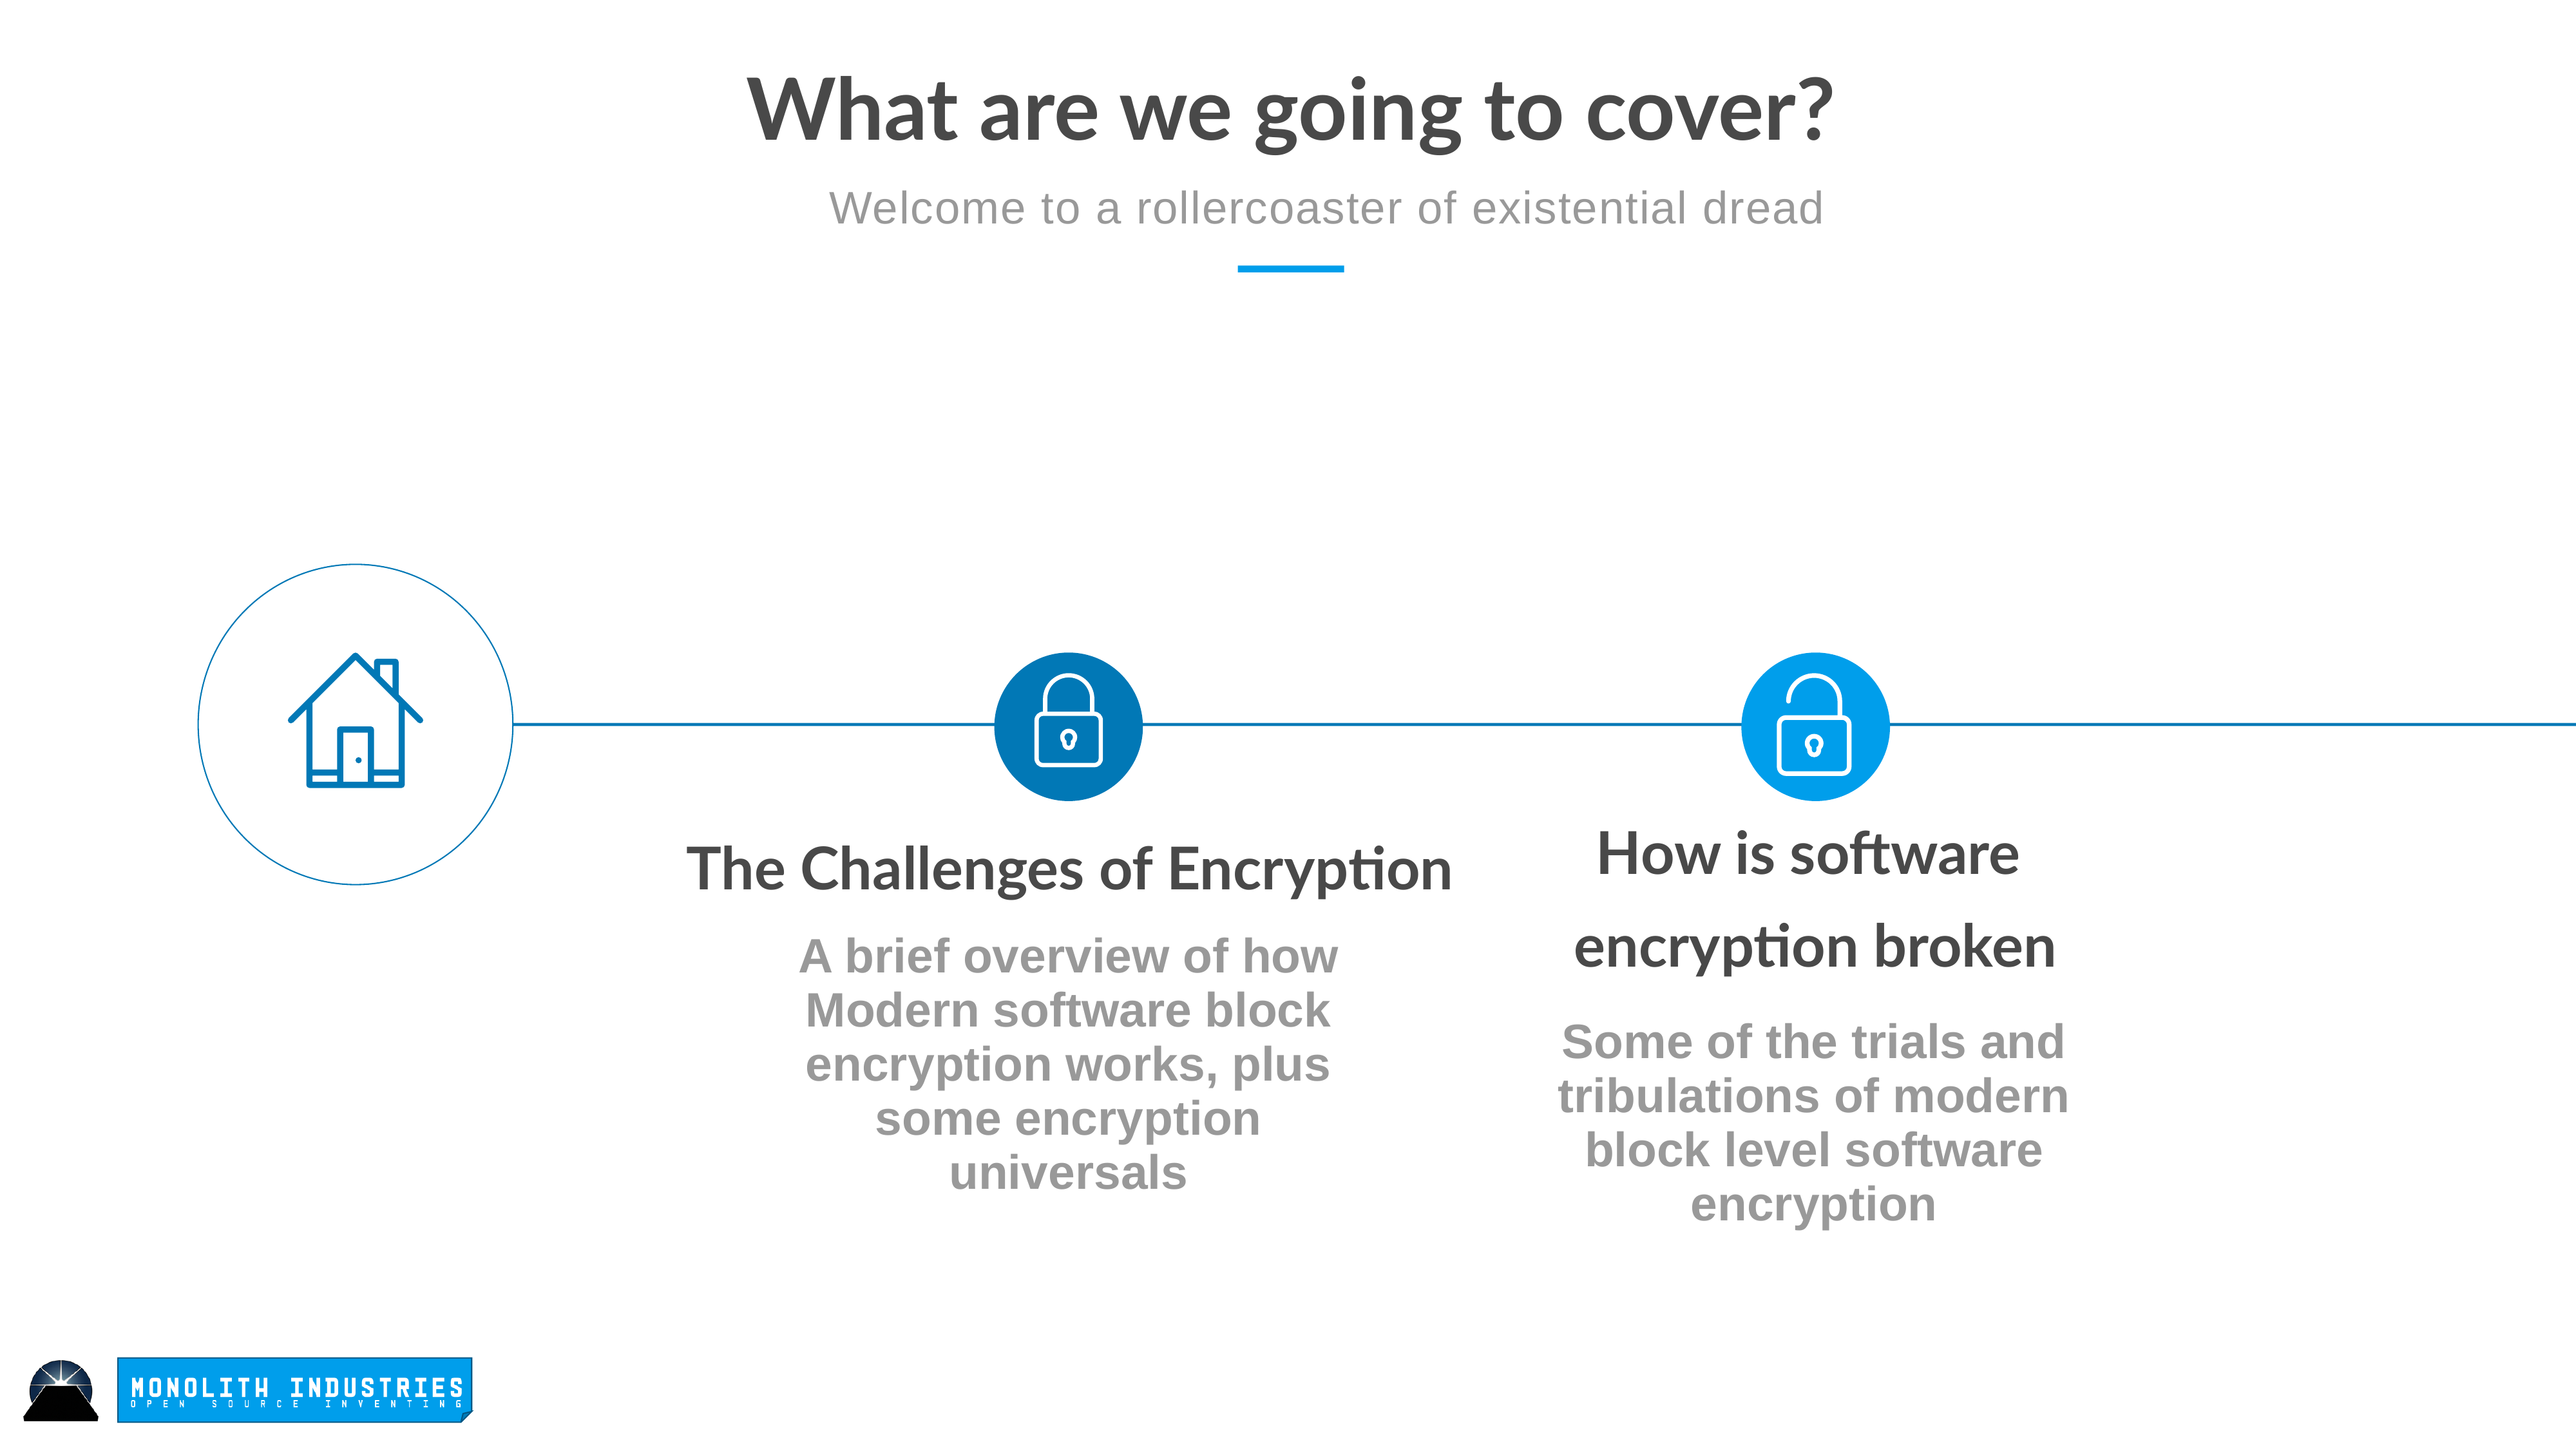

What are we going to cover?
Welcome to a rollercoaster of existential dread

How is software
encryption broken
The Challenges of Encryption
A brief overview of how Modern software block encryption works, plus some encryption universals
Some of the trials and tribulations of modern block level software encryption